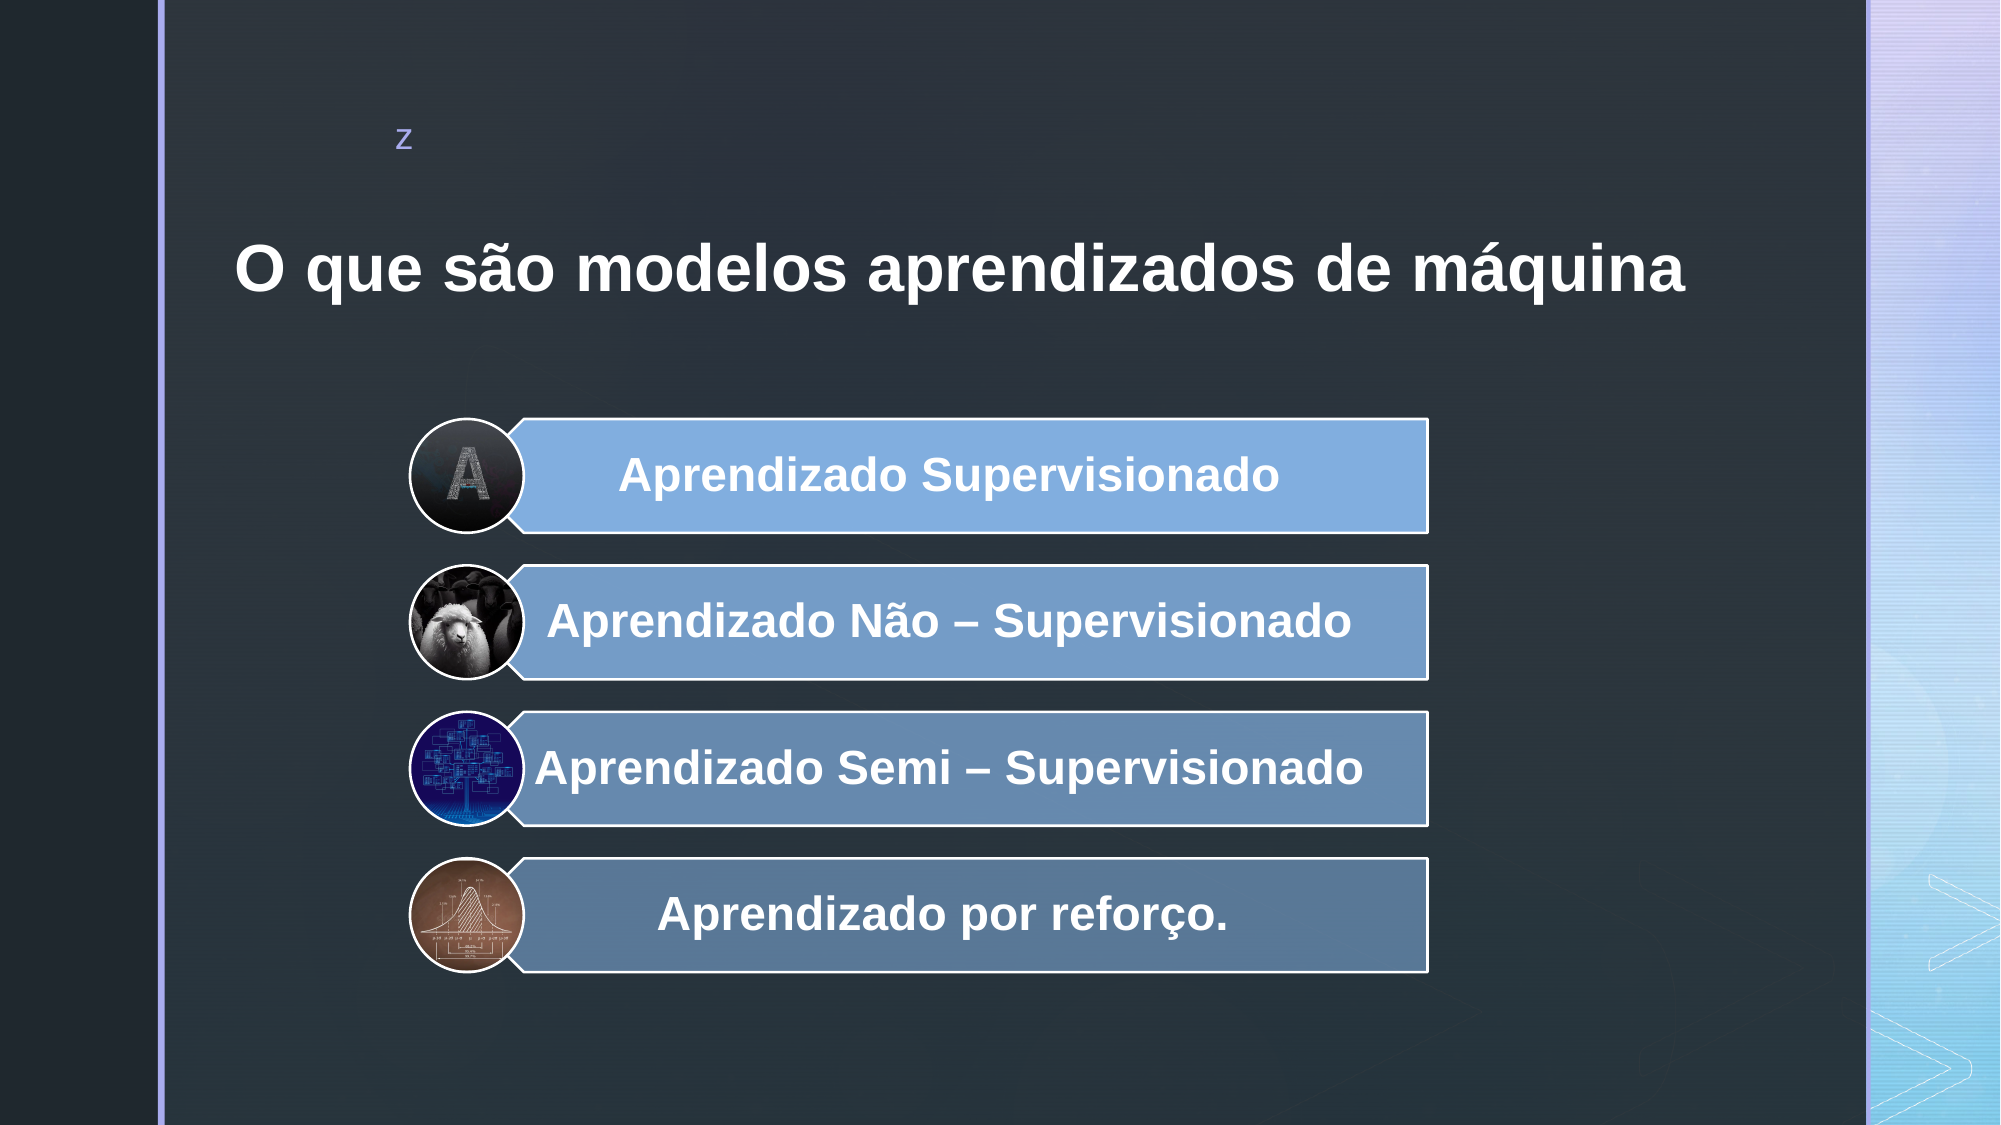

O que são modelos aprendizados de máquina
Aprendizado Supervisionado
Aprendizado Não – Supervisionado
Aprendizado Semi – Supervisionado
Aprendizado por reforço.